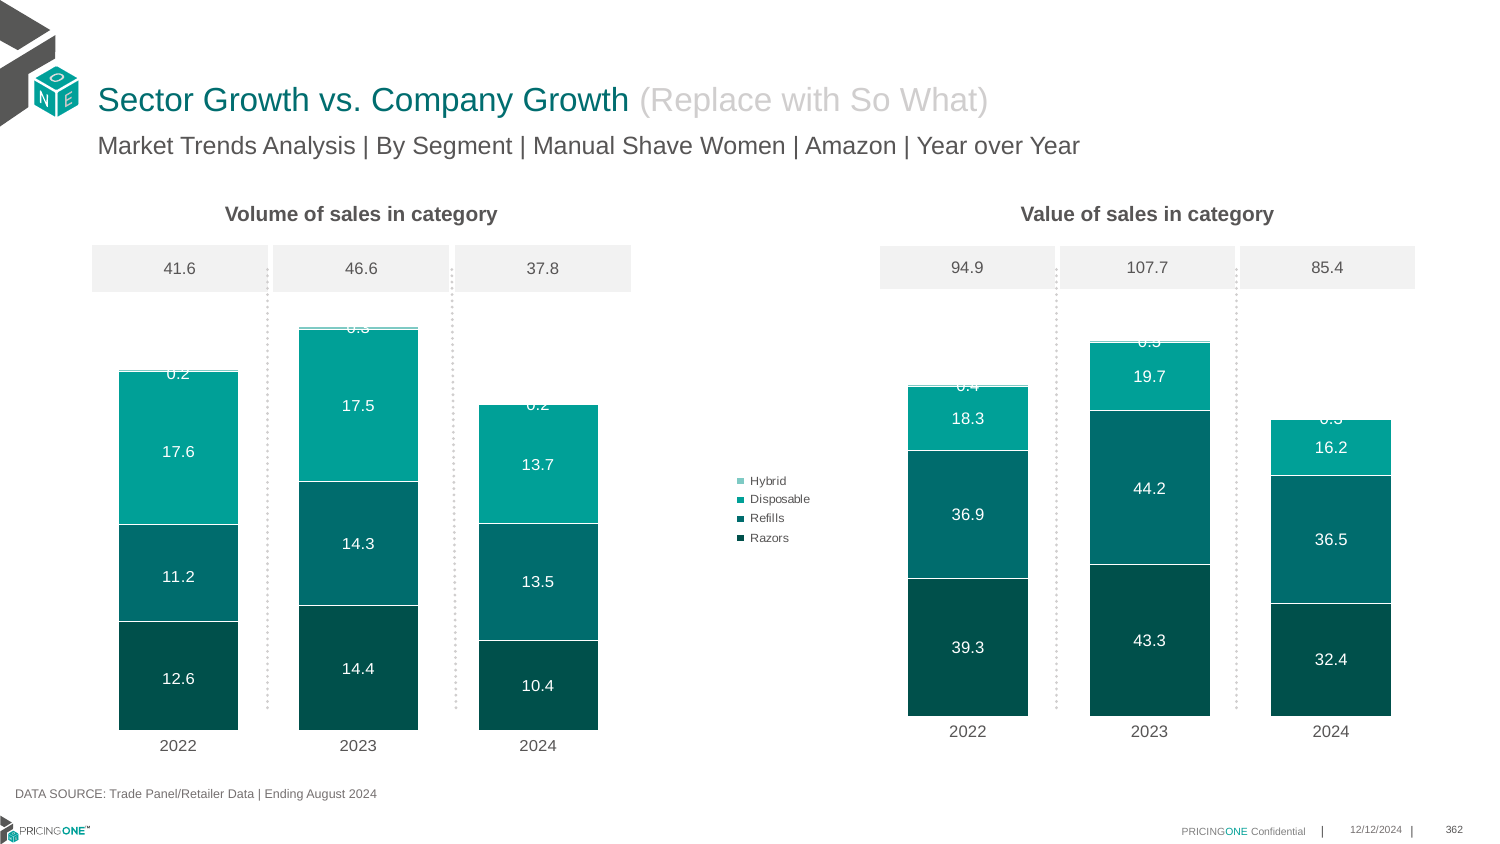

# Sector Growth vs. Company Growth (Replace with So What)
Market Trends Analysis | By Segment | Manual Shave Women | Amazon | Year over Year
| Value of sales in category |  |  |
| --- | --- | --- |
| 94.9 | 107.7 | 85.4 |
| Volume of sales in category |  |  |
| --- | --- | --- |
| 41.6 | 46.6 | 37.8 |

### Chart

| Category | Razors | Refills | Disposable | Hybrid |
|---|---|---|---|---|
| 2022 | 39.317782 | 36.862998 | 18.335473 | 0.377862 |
| 2023 | 43.306148 | 44.169968 | 19.721425 | 0.543719 |
| 2024 | 32.401839 | 36.498408 | 16.22373 | 0.287445 |

### Chart

| Category | Razors | Refills | Disposable | Hybrid |
|---|---|---|---|---|
| 2022 | 12.592442 | 11.154455 | 17.624889 | 0.22672 |
| 2023 | 14.407068 | 14.339505 | 17.535433 | 0.332145 |
| 2024 | 10.413213 | 13.508548 | 13.684421 | 0.150931 |
DATA SOURCE: Trade Panel/Retailer Data | Ending August 2024

12/12/2024
362